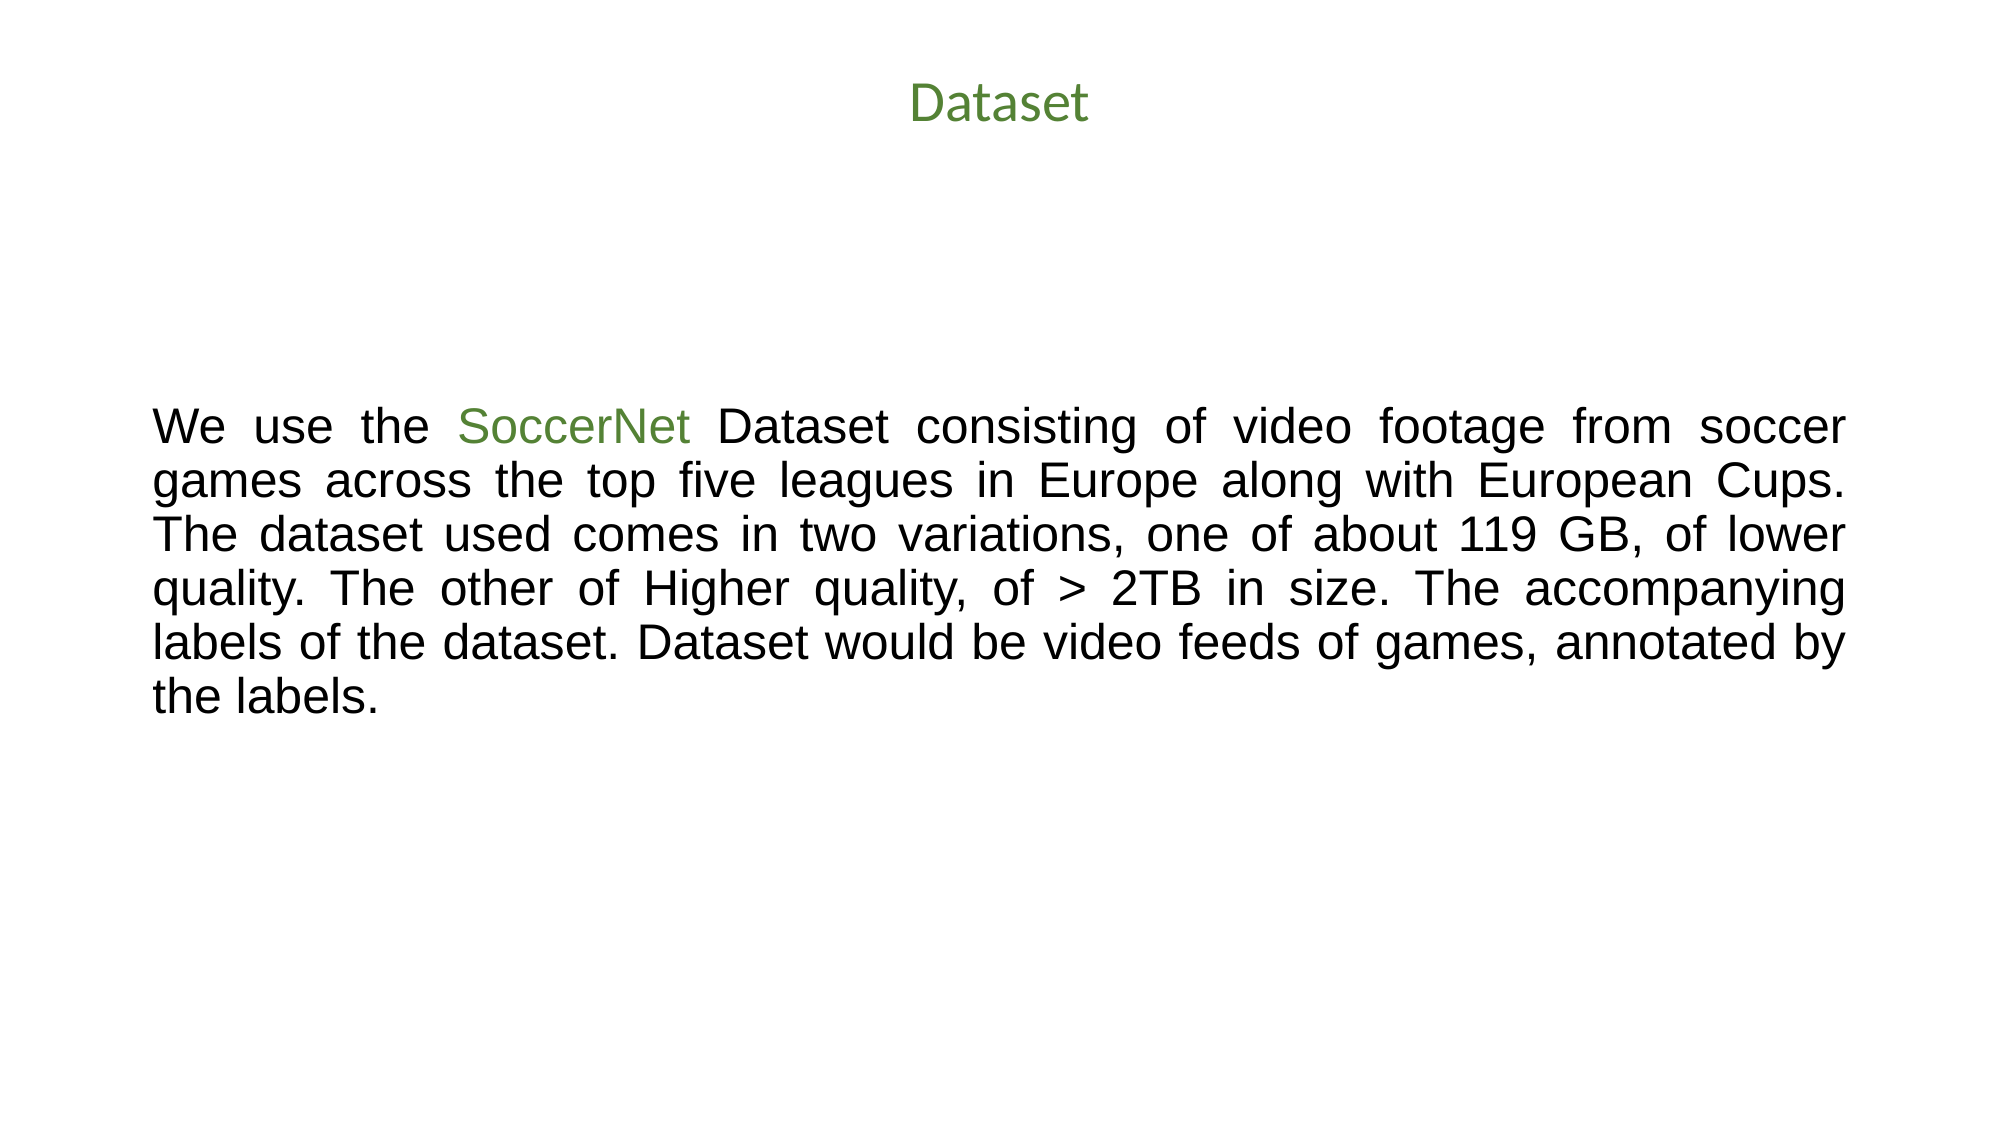

# Dataset
We use the SoccerNet Dataset consisting of video footage from soccer games across the top five leagues in Europe along with European Cups. The dataset used comes in two variations, one of about 119 GB, of lower quality. The other of Higher quality, of > 2TB in size. The accompanying labels of the dataset. Dataset would be video feeds of games, annotated by the labels.